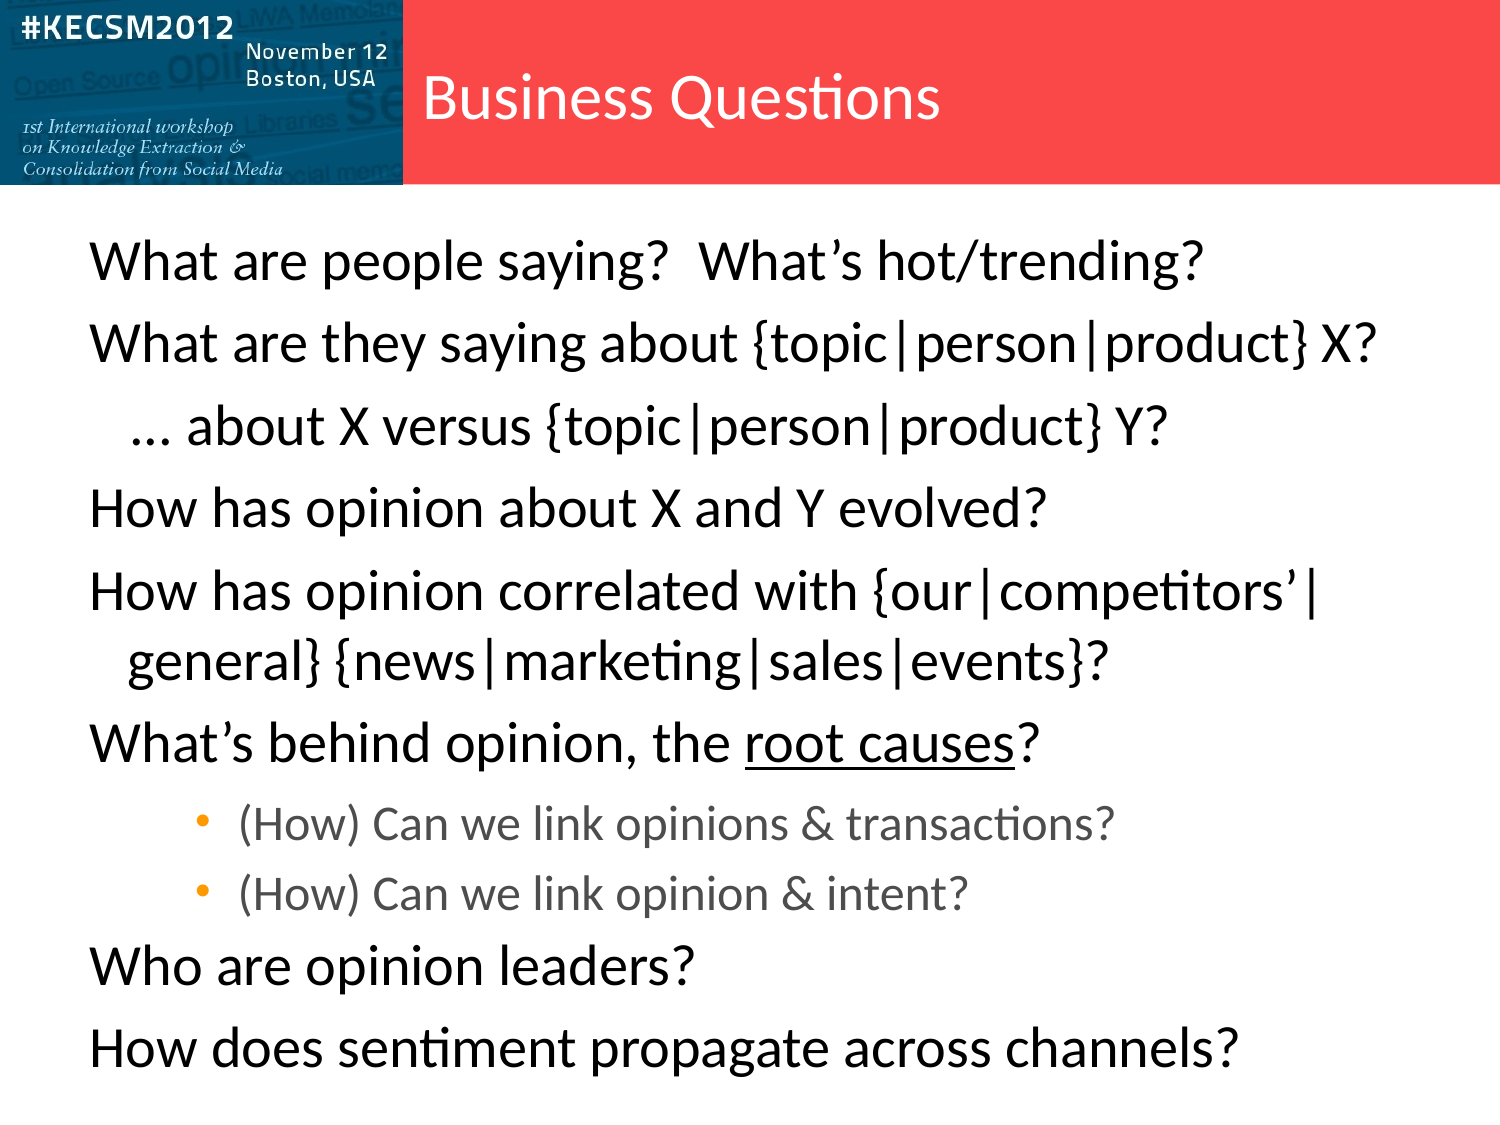

Business Questions
What are people saying?  What’s hot/trending?
What are they saying about {topic|person|product} X?
   ... about X versus {topic|person|product} Y?
How has opinion about X and Y evolved?
How has opinion correlated with {our|competitors’|general} {news|marketing|sales|events}?
What’s behind opinion, the root causes?
(How) Can we link opinions & transactions?
(How) Can we link opinion & intent?
Who are opinion leaders?
How does sentiment propagate across channels?